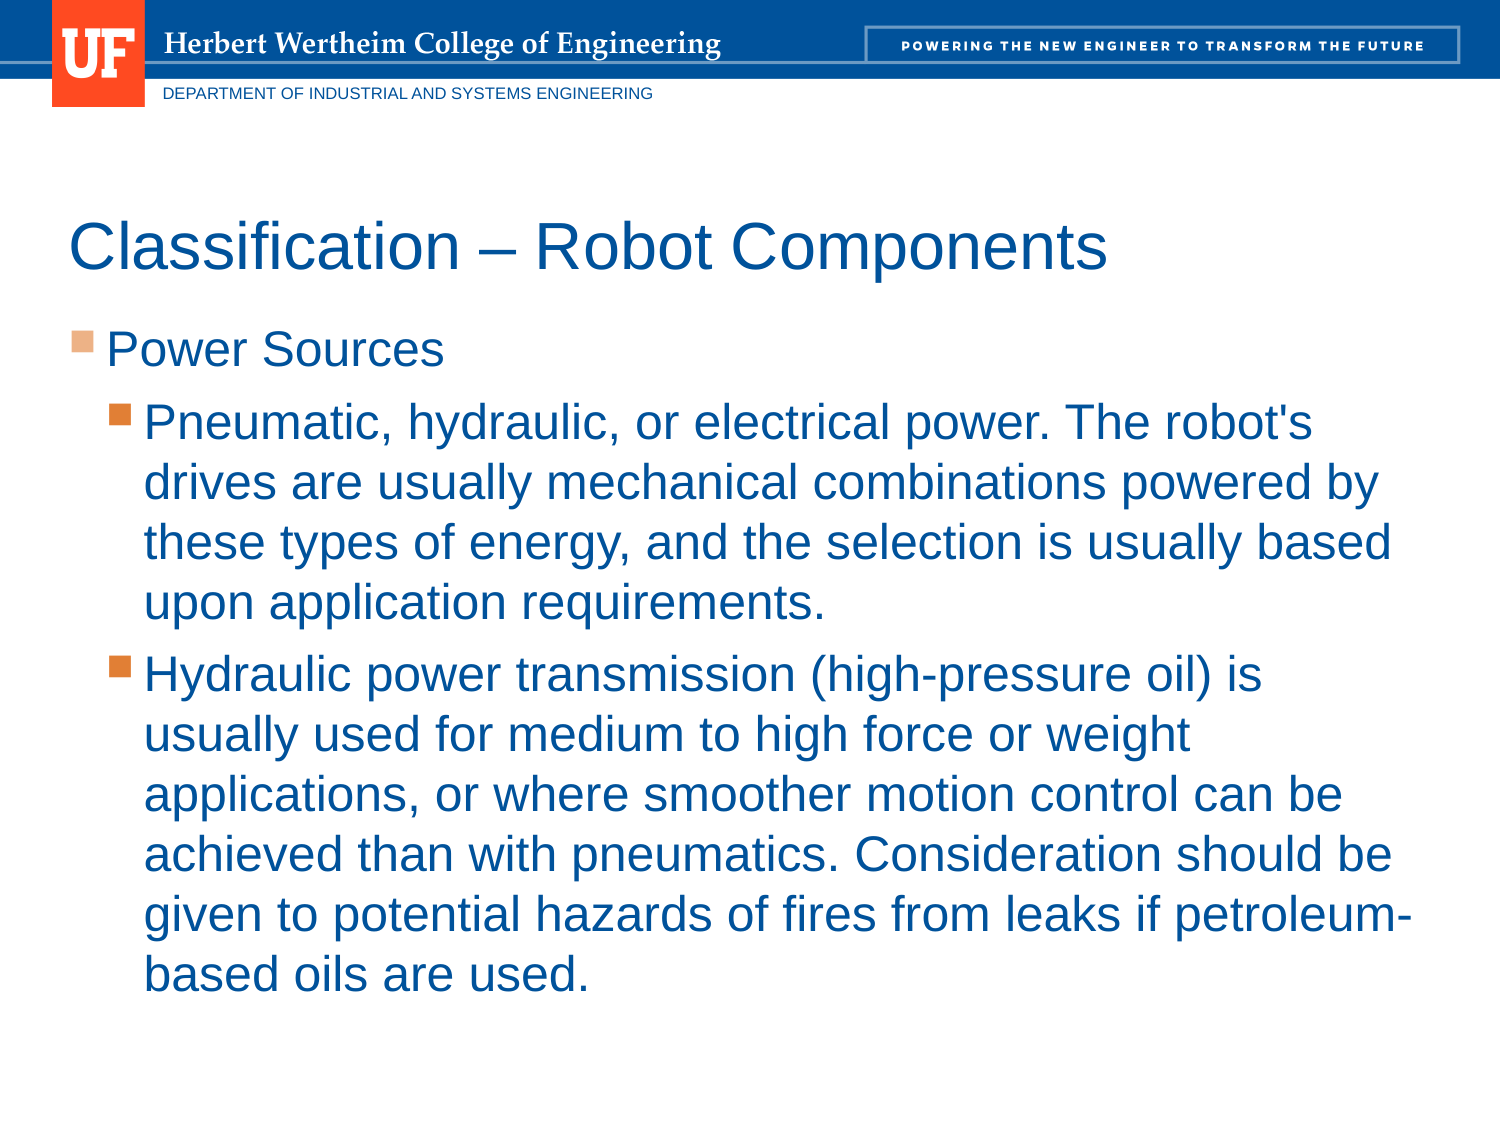

# Classification – Robot Components
Power Sources
Pneumatic, hydraulic, or electrical power. The robot's drives are usually mechanical combinations powered by these types of energy, and the selection is usually based upon application requirements.
Hydraulic power transmission (high-pressure oil) is usually used for medium to high force or weight applications, or where smoother motion control can be achieved than with pneumatics. Consideration should be given to potential hazards of fires from leaks if petroleum-based oils are used.